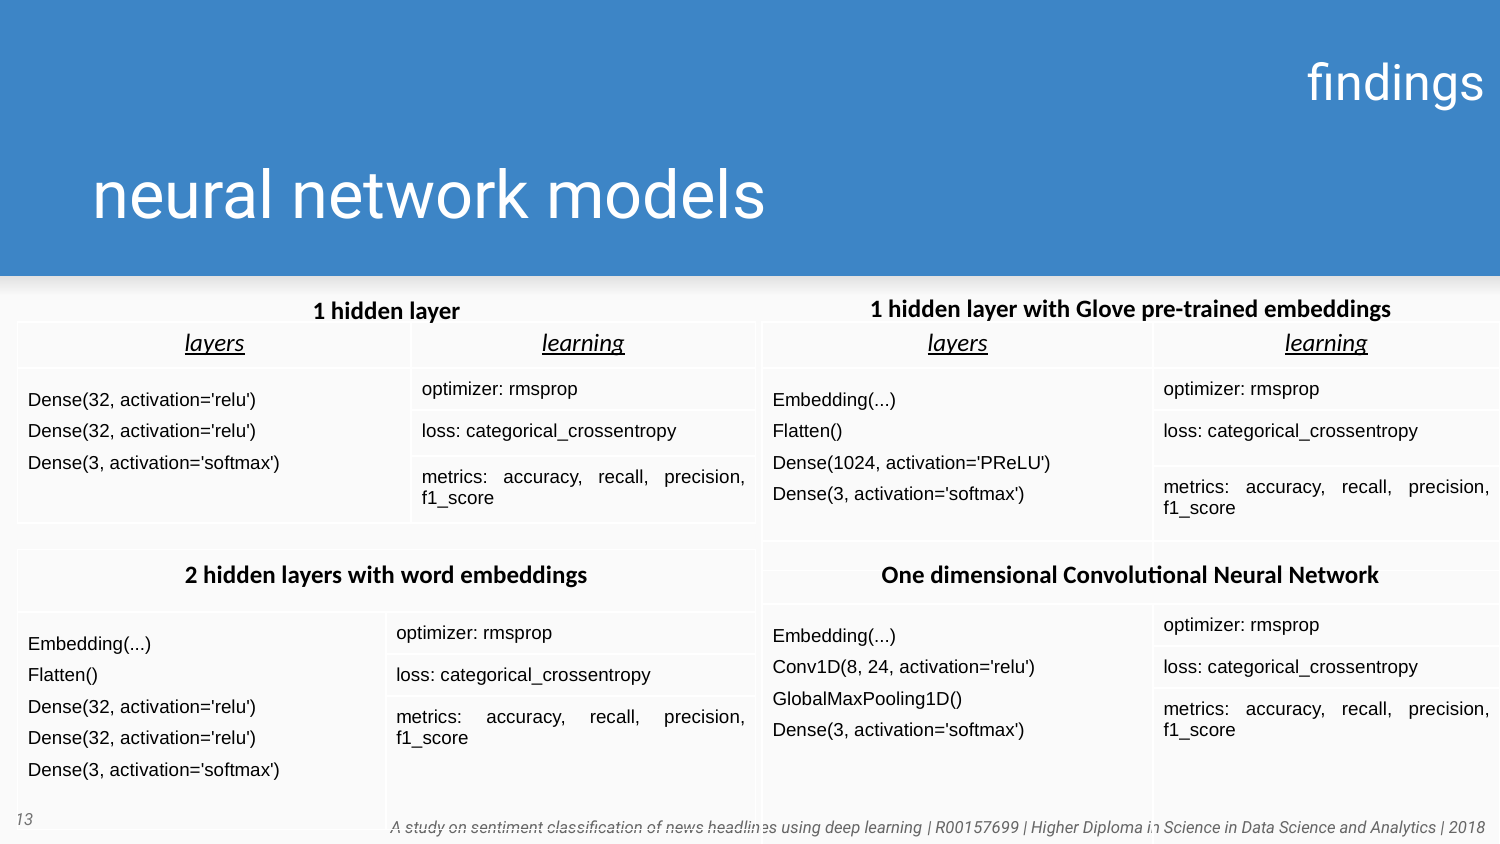

findings
# neural network models
1 hidden layer with Glove pre-trained embeddings
1 hidden layer
| layers | learning |
| --- | --- |
| Dense(32, activation='relu') Dense(32, activation='relu') Dense(3, activation='softmax') | optimizer: rmsprop |
|  | loss: categorical\_crossentropy |
|  | metrics: accuracy, recall, precision, f1\_score |
| layers | learning |
| --- | --- |
| Embedding(...) Flatten() Dense(1024, activation='PReLU') Dense(3, activation='softmax') | optimizer: rmsprop |
|  | loss: categorical\_crossentropy |
|  | metrics: accuracy, recall, precision, f1\_score |
2 hidden layers with word embeddings
|  |  |
| --- | --- |
| Embedding(...) Conv1D(8, 24, activation='relu') GlobalMaxPooling1D() Dense(3, activation='softmax') | optimizer: rmsprop |
|  | loss: categorical\_crossentropy |
|  | metrics: accuracy, recall, precision, f1\_score |
One dimensional Convolutional Neural Network
|  |  |
| --- | --- |
| Embedding(...) Flatten() Dense(32, activation='relu') Dense(32, activation='relu') Dense(3, activation='softmax') | optimizer: rmsprop |
|  | loss: categorical\_crossentropy |
|  | metrics: accuracy, recall, precision, f1\_score |
13
A study on sentiment classification of news headlines using deep learning | R00157699 | Higher Diploma in Science in Data Science and Analytics | 2018